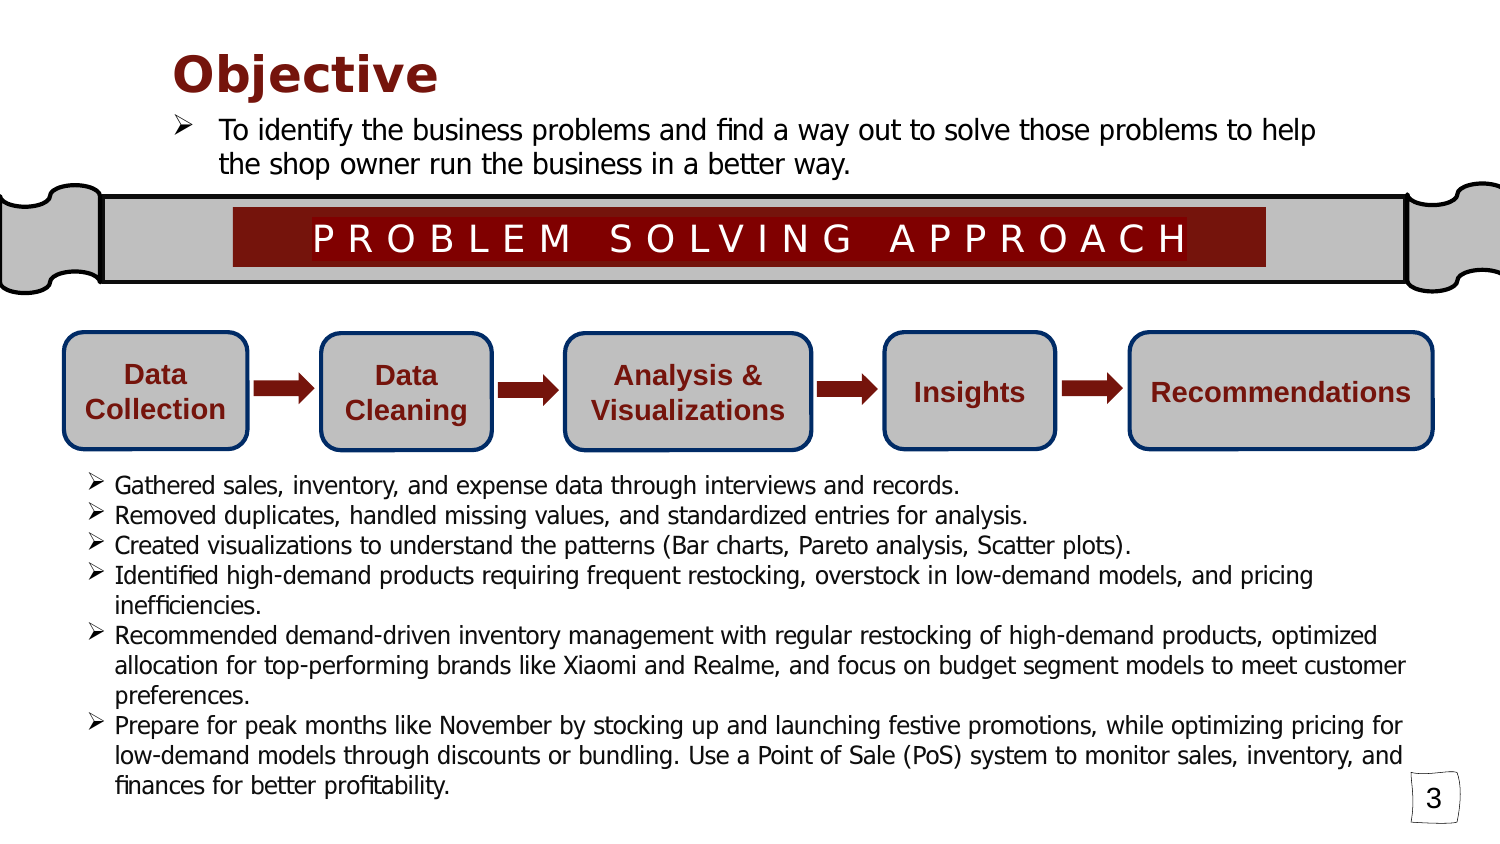

# Objective
To identify the business problems and find a way out to solve those problems to help the shop owner run the business in a better way.

PROBLEM SOLVING APPROACH
Data Collection
Insights
Recommendations
Data Cleaning
Analysis & Visualizations

Gathered sales, inventory, and expense data through interviews and records.
Removed duplicates, handled missing values, and standardized entries for analysis.
Created visualizations to understand the patterns (Bar charts, Pareto analysis, Scatter plots).
Identified high-demand products requiring frequent restocking, overstock in low-demand models, and pricing inefficiencies.
Recommended demand-driven inventory management with regular restocking of high-demand products, optimized allocation for top-performing brands like Xiaomi and Realme, and focus on budget segment models to meet customer preferences.
Prepare for peak months like November by stocking up and launching festive promotions, while optimizing pricing for low-demand models through discounts or bundling. Use a Point of Sale (PoS) system to monitor sales, inventory, and finances for better profitability.
3